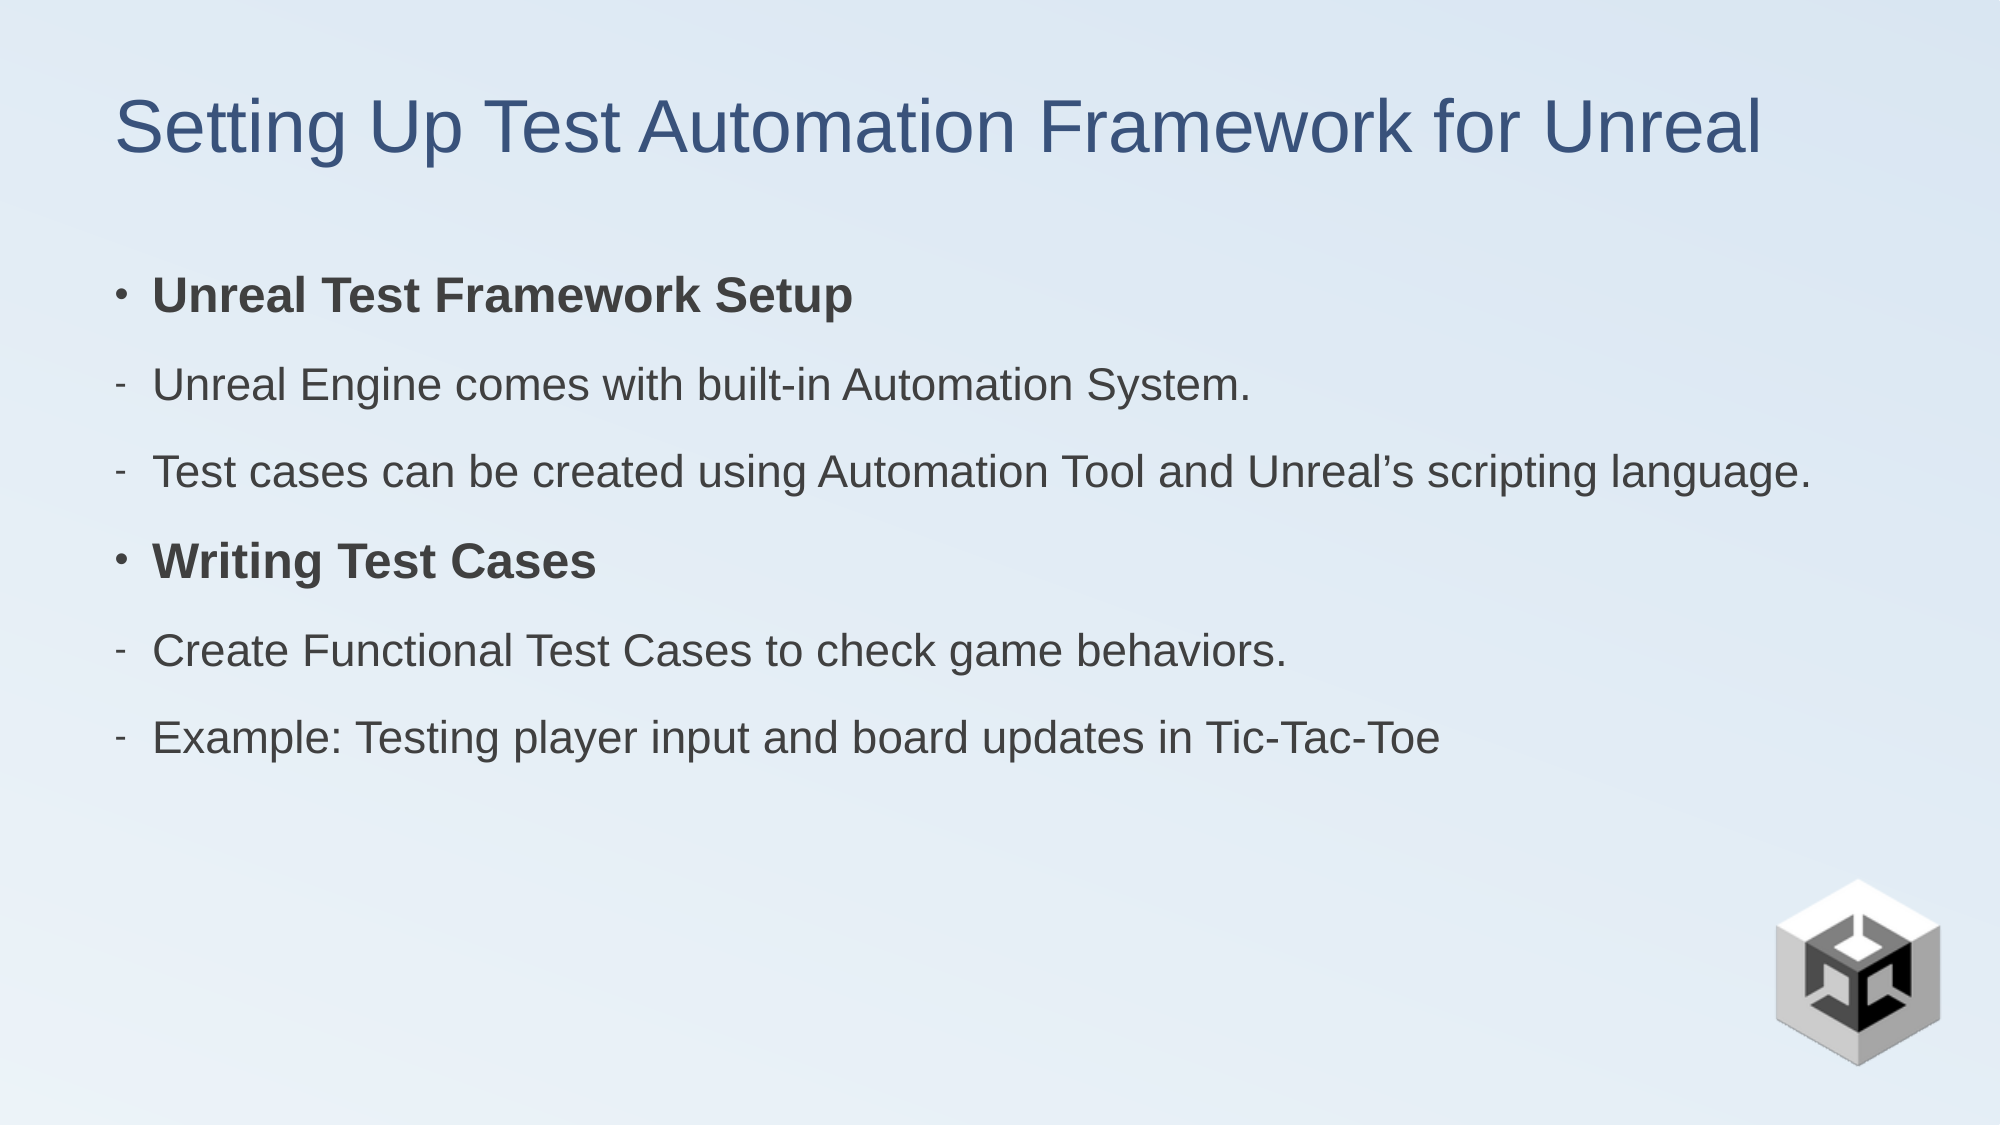

Setting Up Test Automation Framework for Unreal
Unreal Test Framework Setup
Unreal Engine comes with built-in Automation System.
Test cases can be created using Automation Tool and Unreal’s scripting language.
Writing Test Cases
Create Functional Test Cases to check game behaviors.
Example: Testing player input and board updates in Tic-Tac-Toe